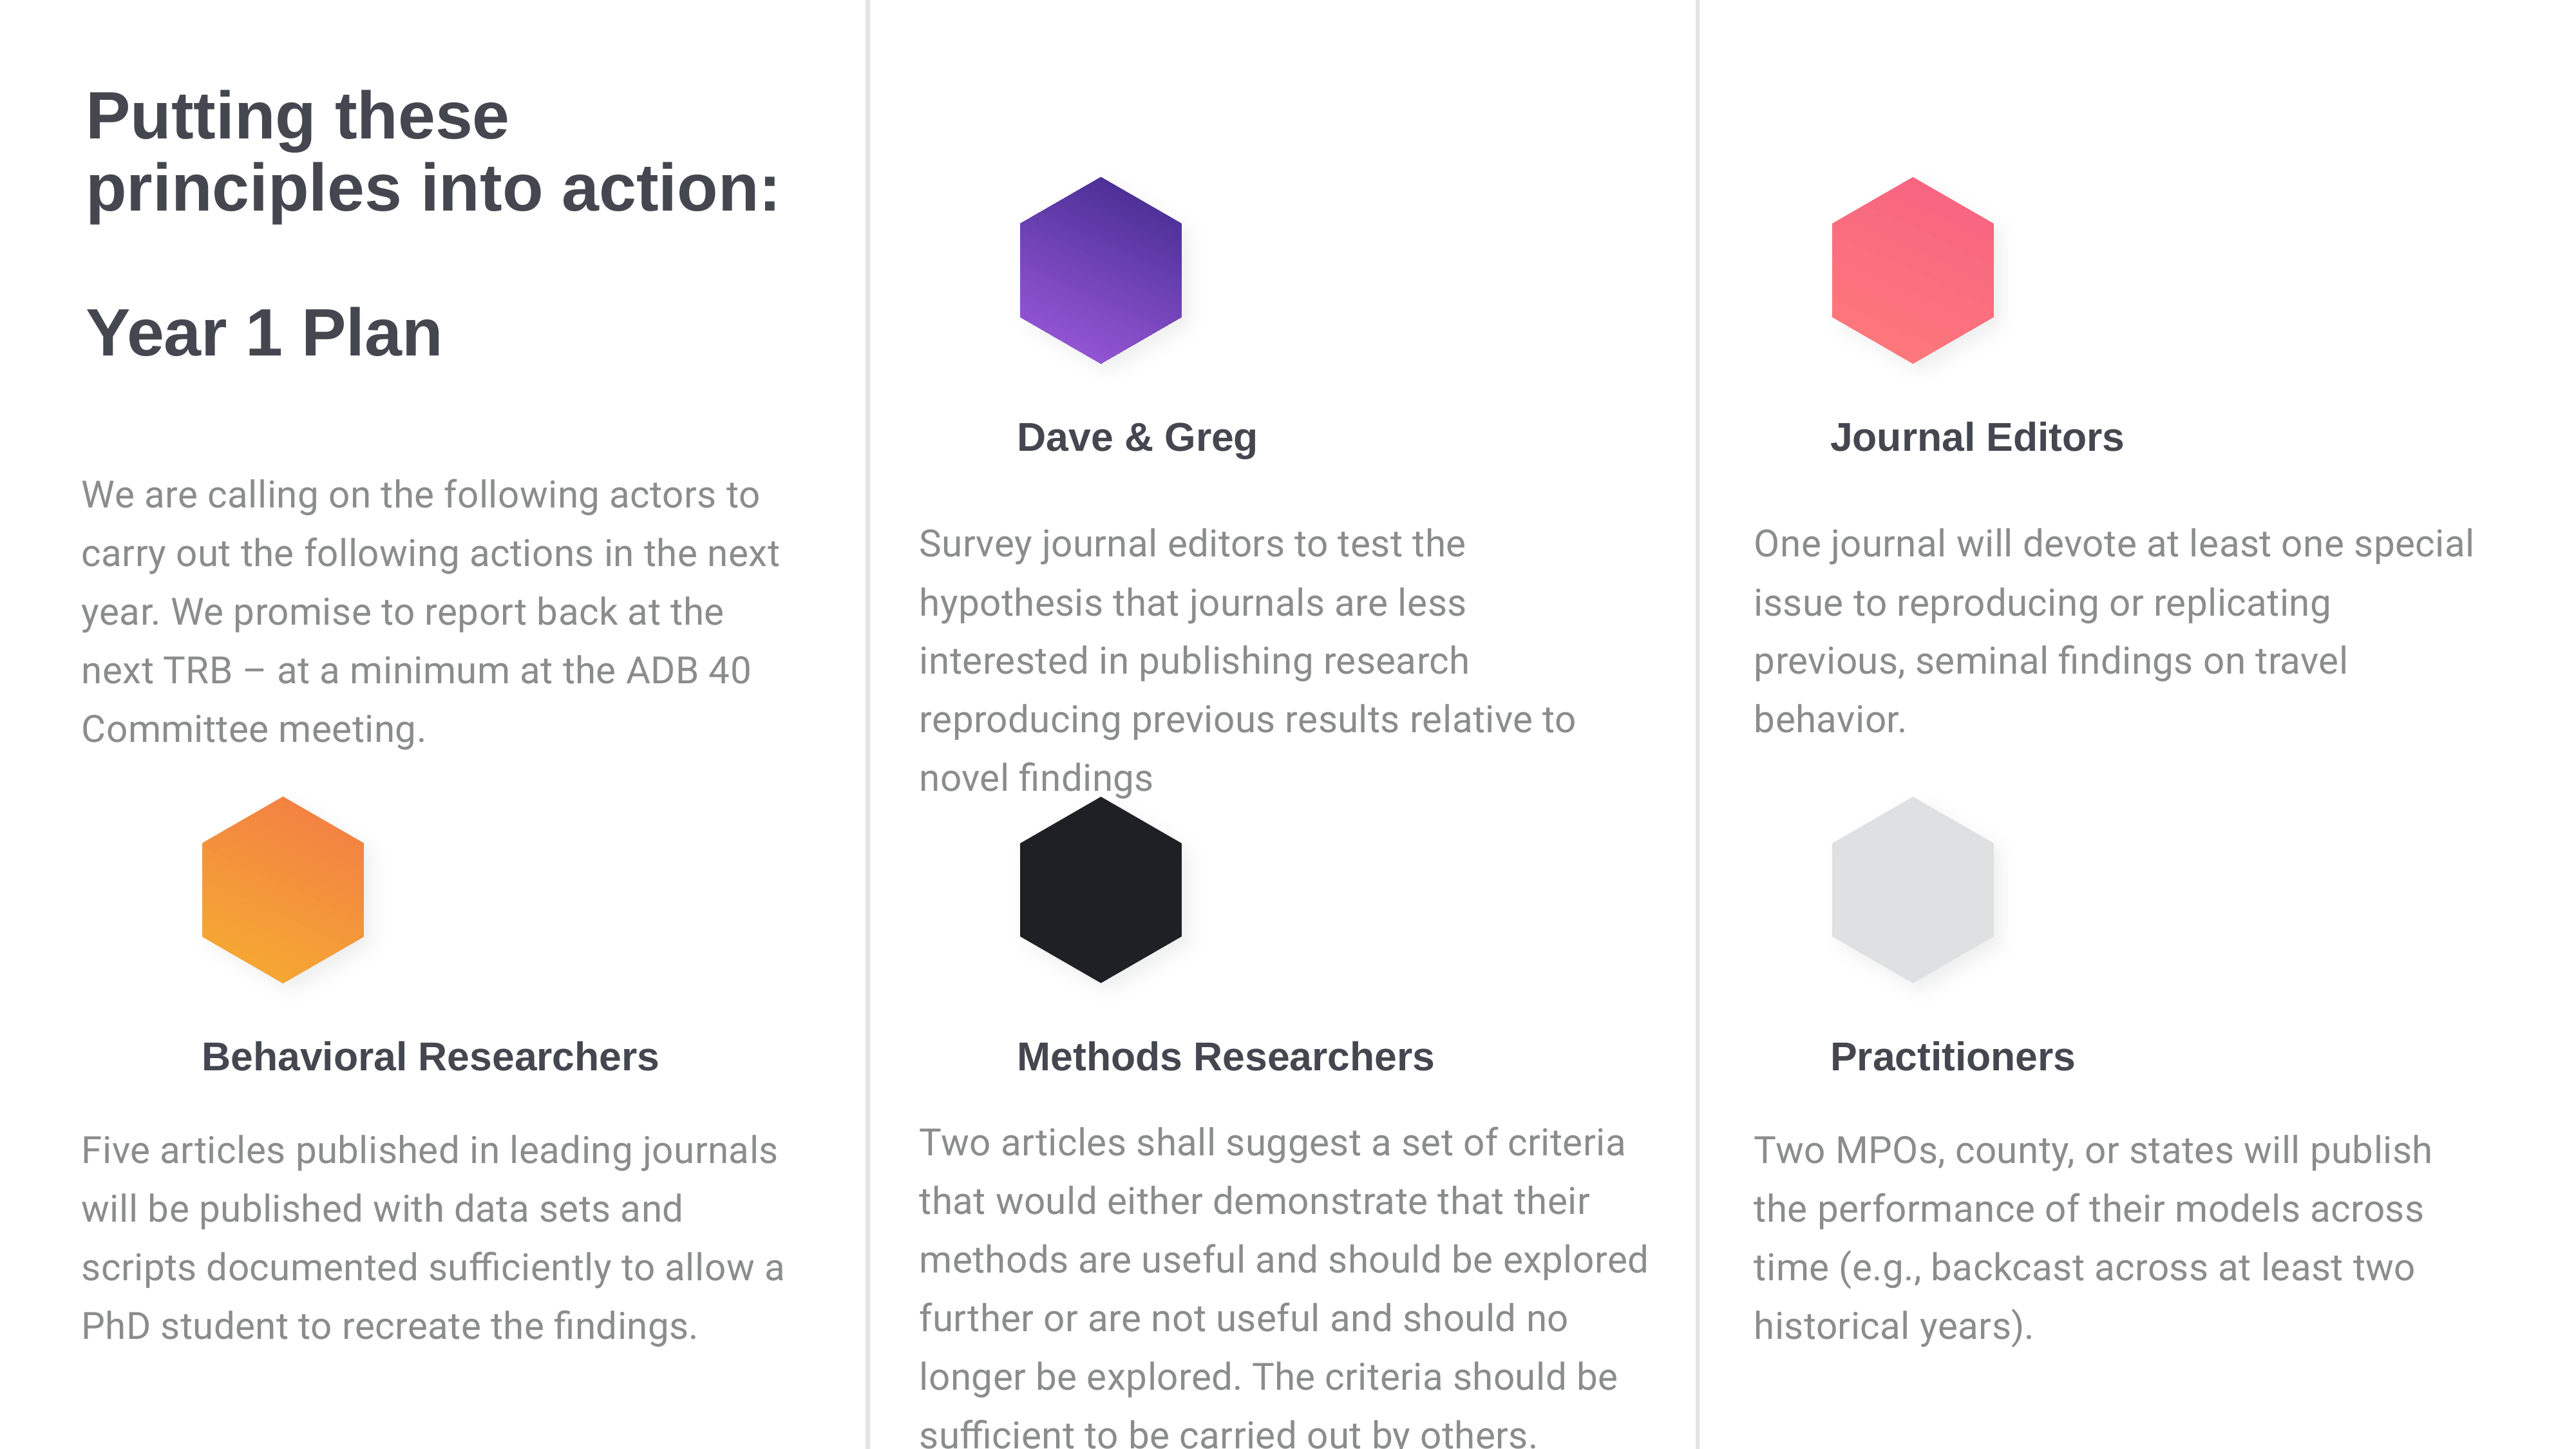

Putting these principles into action:

Year 1 Plan
Dave & Greg
Journal Editors
We are calling on the following actors to carry out the following actions in the next year. We promise to report back at the next TRB – at a minimum at the ADB 40 Committee meeting.
Survey journal editors to test the hypothesis that journals are less interested in publishing research reproducing previous results relative to novel findings
One journal will devote at least one special issue to reproducing or replicating previous, seminal findings on travel behavior.
Behavioral Researchers
Methods Researchers
Practitioners
Two articles shall suggest a set of criteria that would either demonstrate that their methods are useful and should be explored further or are not useful and should no longer be explored. The criteria should be sufficient to be carried out by others.
Five articles published in leading journals will be published with data sets and scripts documented sufficiently to allow a PhD student to recreate the findings.
Two MPOs, county, or states will publish the performance of their models across time (e.g., backcast across at least two historical years).